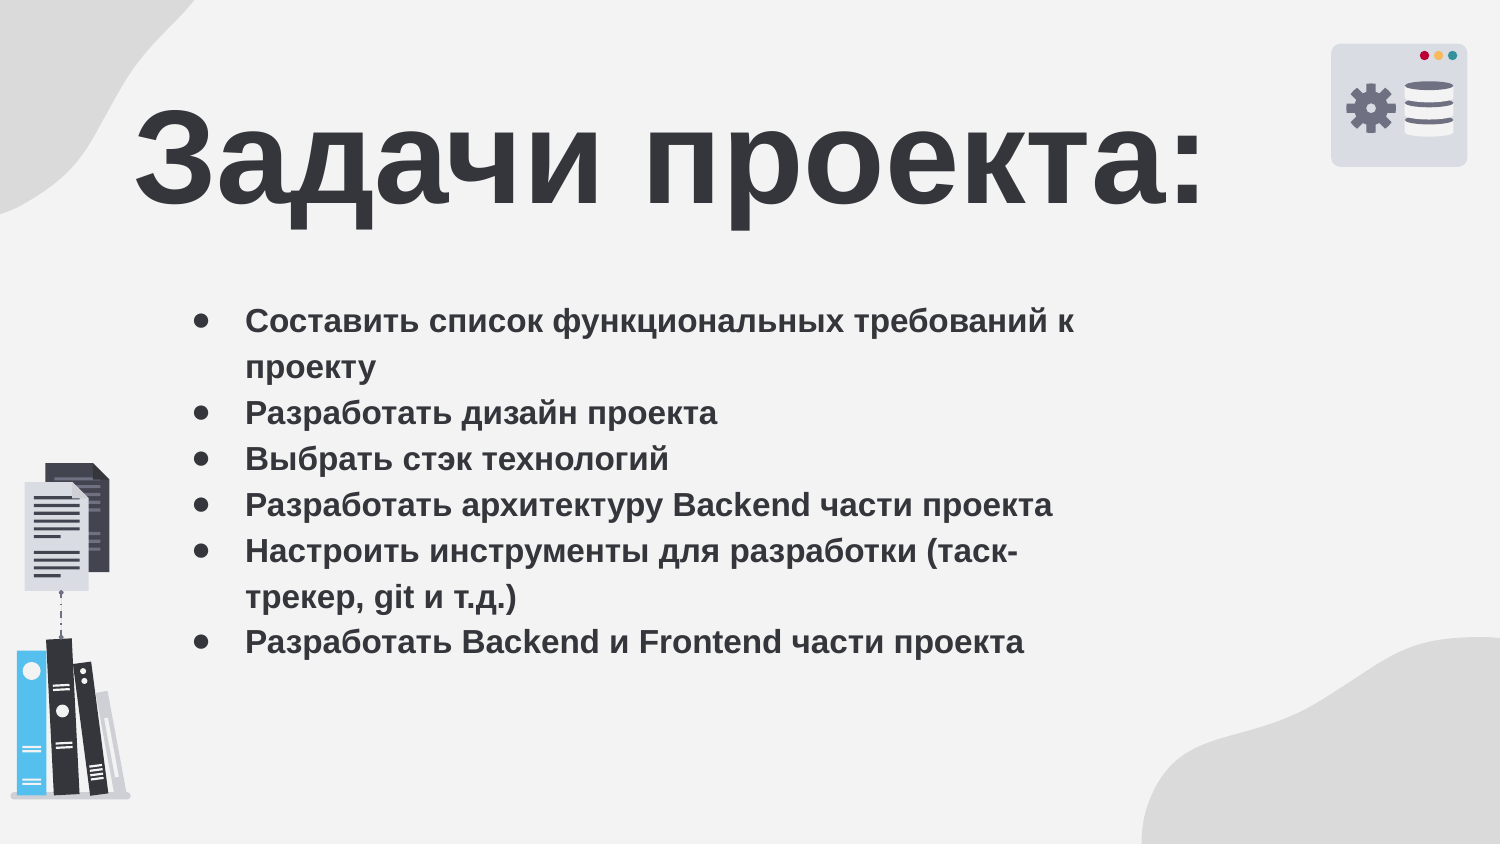

# Задачи проекта:
Составить список функциональных требований к проекту
Разработать дизайн проекта
Выбрать стэк технологий
Разработать архитектуру Backend части проекта
Настроить инструменты для разработки (таск-трекер, git и т.д.)
Разработать Backend и Frontend части проекта